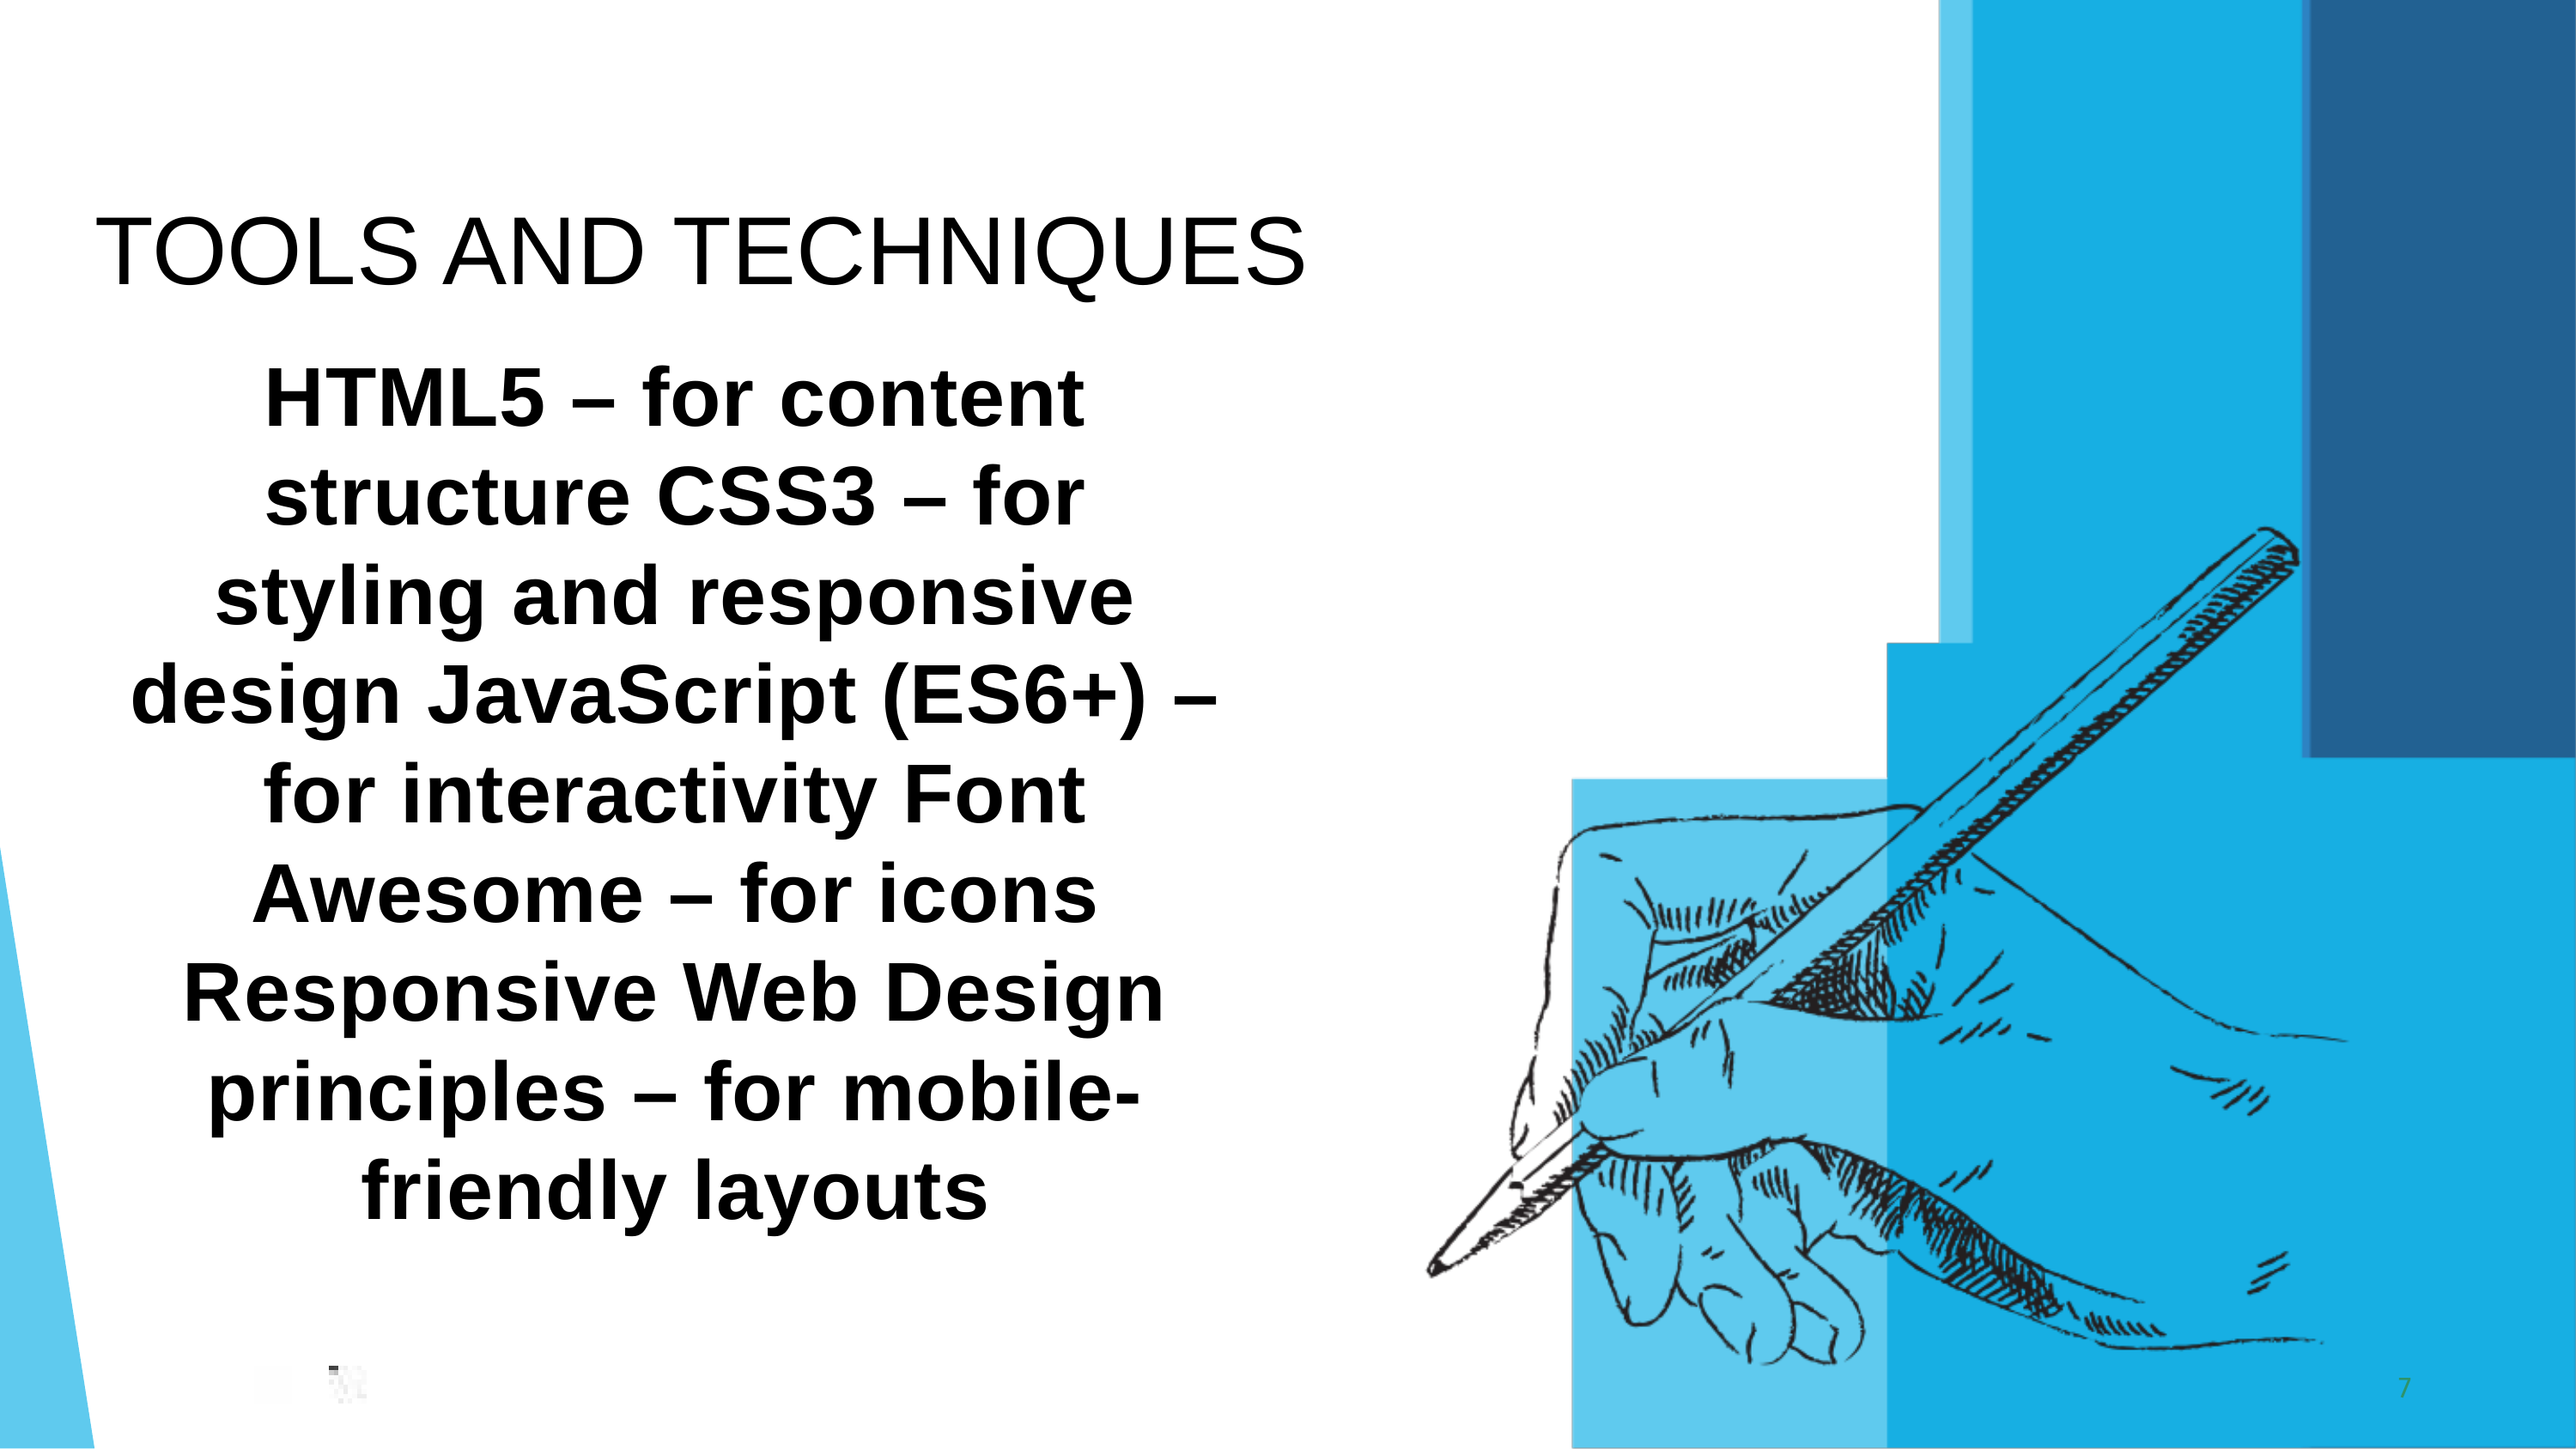

TOOLS AND TECHNIQUES
HTML5 – for content structure CSS3 – for styling and responsive design JavaScript (ES6+) – for interactivity Font Awesome – for icons Responsive Web Design principles – for mobile-friendly layouts

7